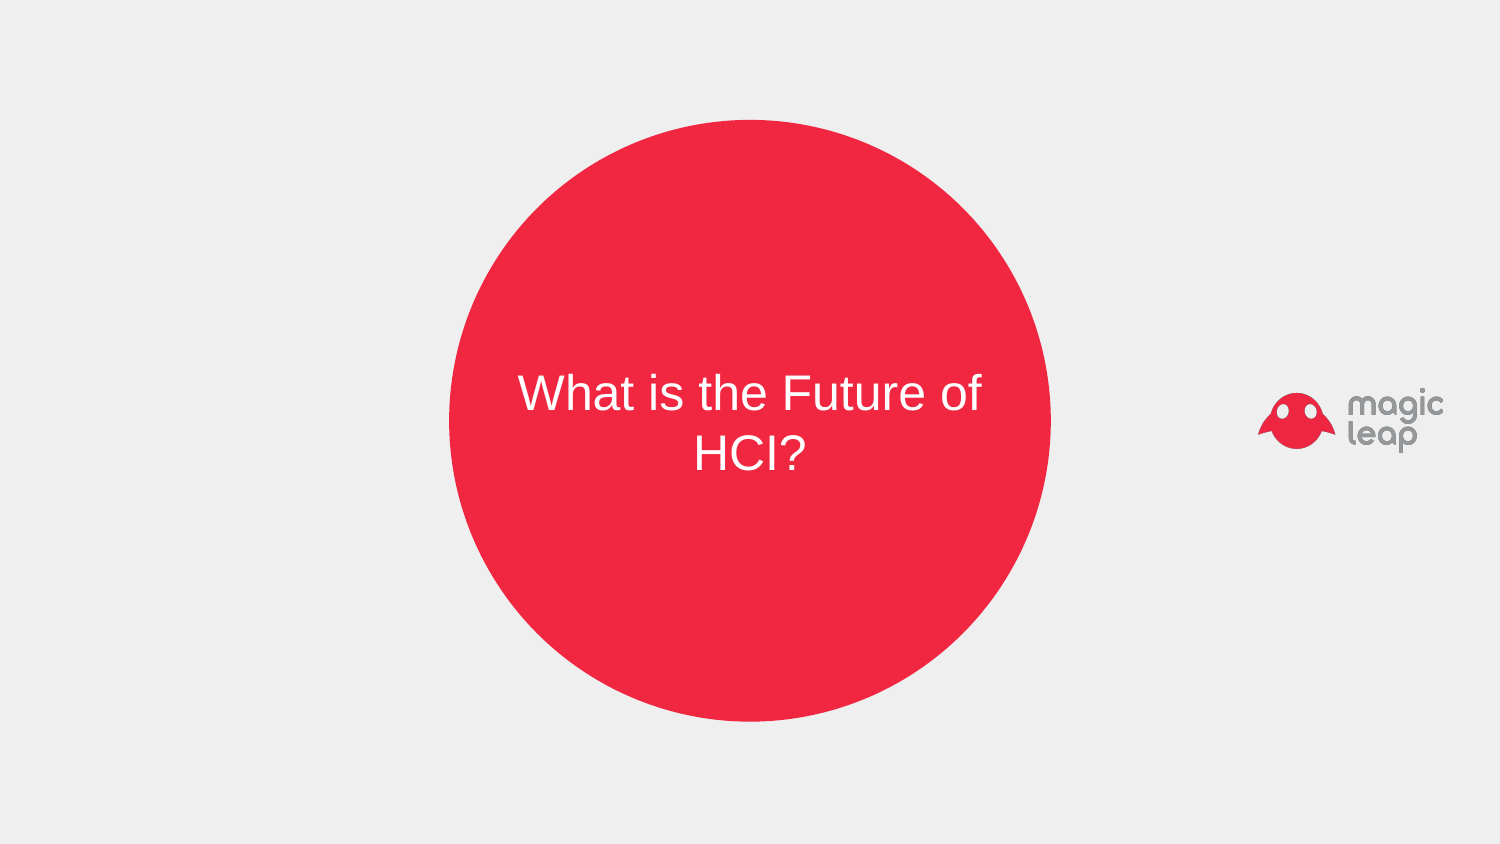

# What is the Future of HCI?